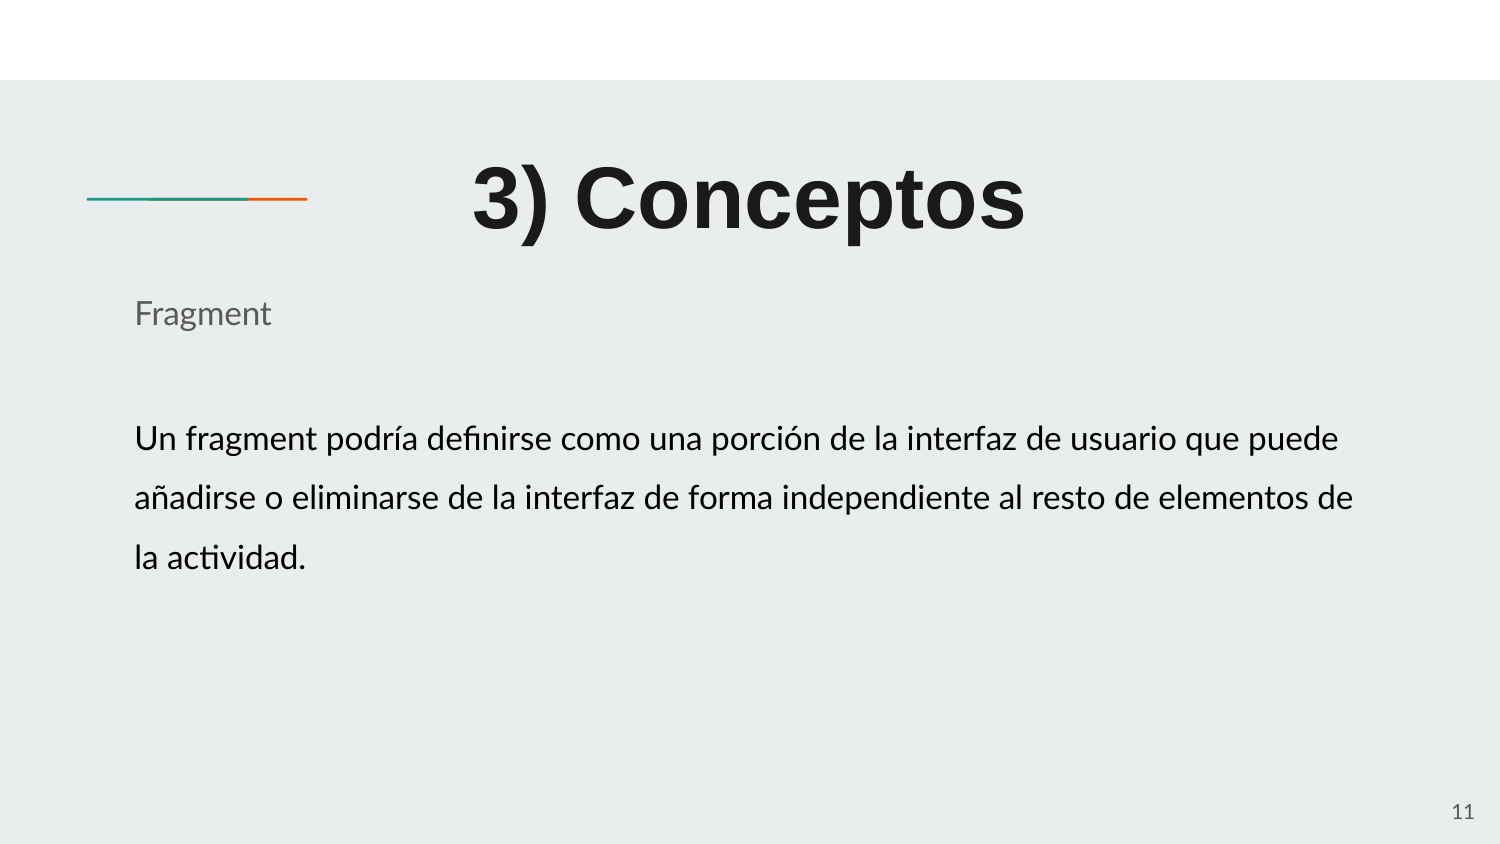

# 3) Conceptos
Fragment
Un fragment podría definirse como una porción de la interfaz de usuario que puede añadirse o eliminarse de la interfaz de forma independiente al resto de elementos de la actividad.
11